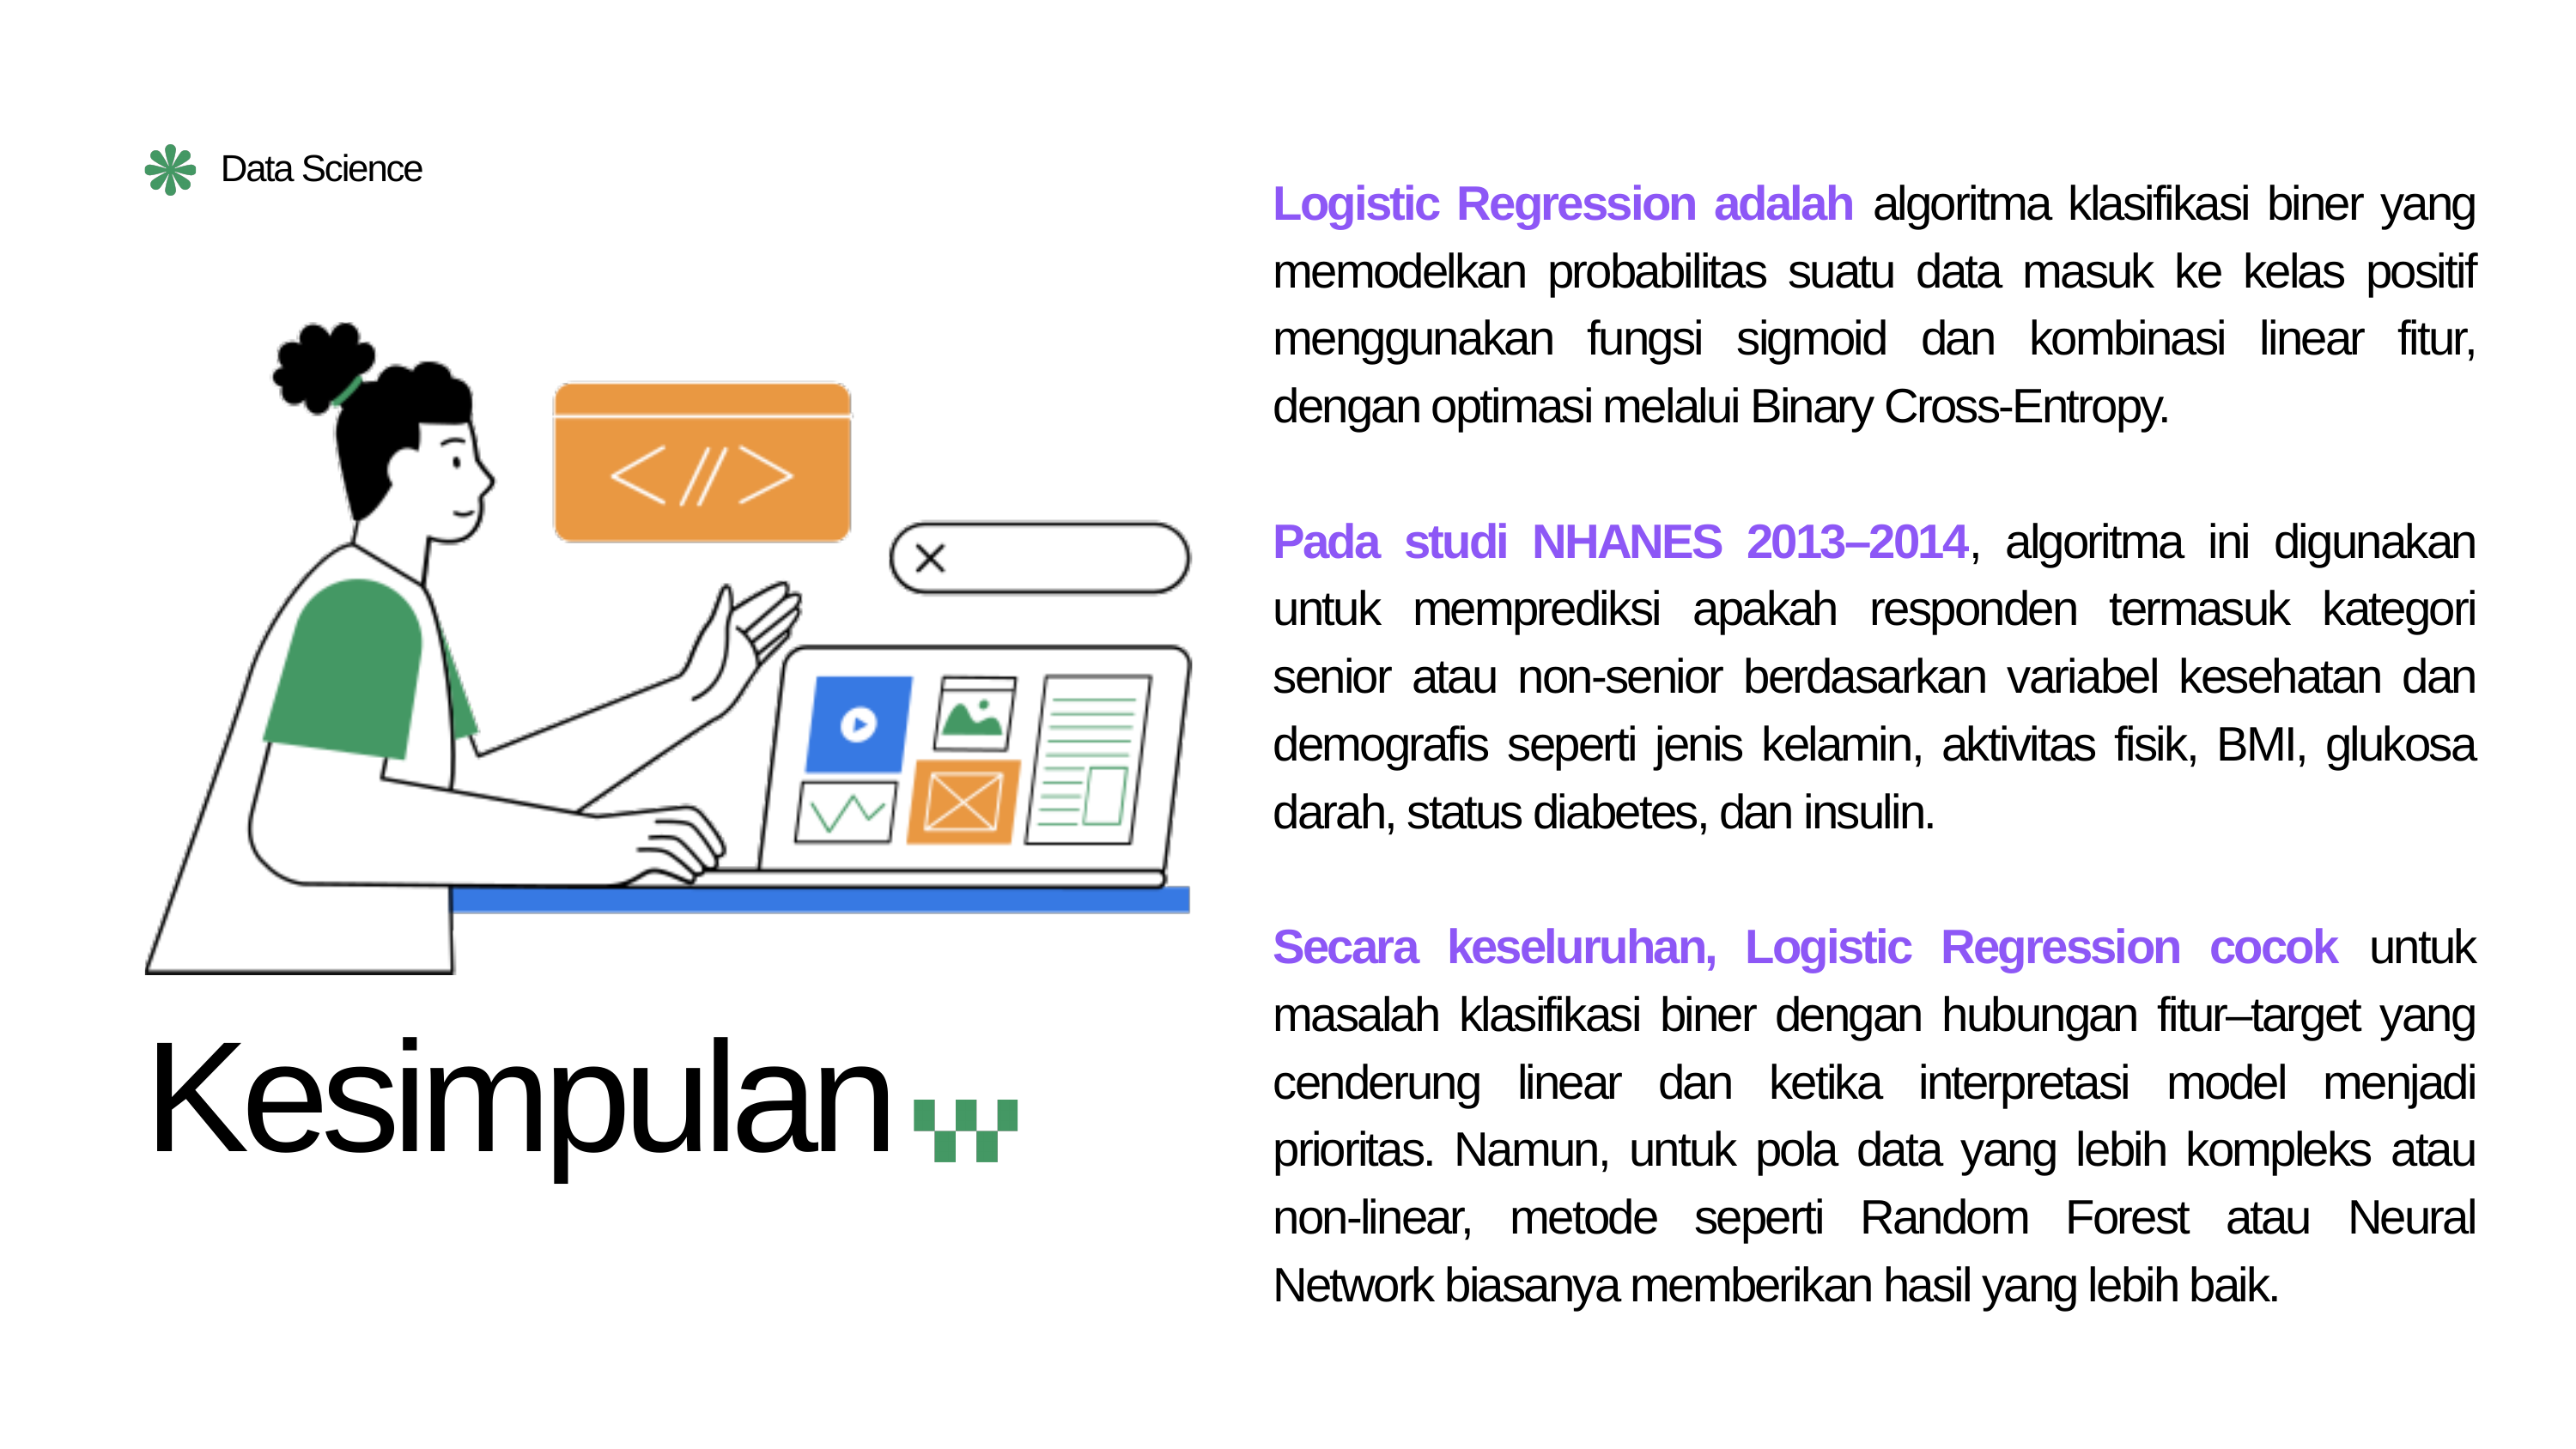

Data Science
Logistic Regression adalah algoritma klasifikasi biner yang memodelkan probabilitas suatu data masuk ke kelas positif menggunakan fungsi sigmoid dan kombinasi linear fitur, dengan optimasi melalui Binary Cross-Entropy.

Pada studi NHANES 2013–2014, algoritma ini digunakan untuk memprediksi apakah responden termasuk kategori senior atau non-senior berdasarkan variabel kesehatan dan demografis seperti jenis kelamin, aktivitas fisik, BMI, glukosa darah, status diabetes, dan insulin.

Secara keseluruhan, Logistic Regression cocok untuk masalah klasifikasi biner dengan hubungan fitur–target yang cenderung linear dan ketika interpretasi model menjadi prioritas. Namun, untuk pola data yang lebih kompleks atau non-linear, metode seperti Random Forest atau Neural Network biasanya memberikan hasil yang lebih baik.

Kesimpulan